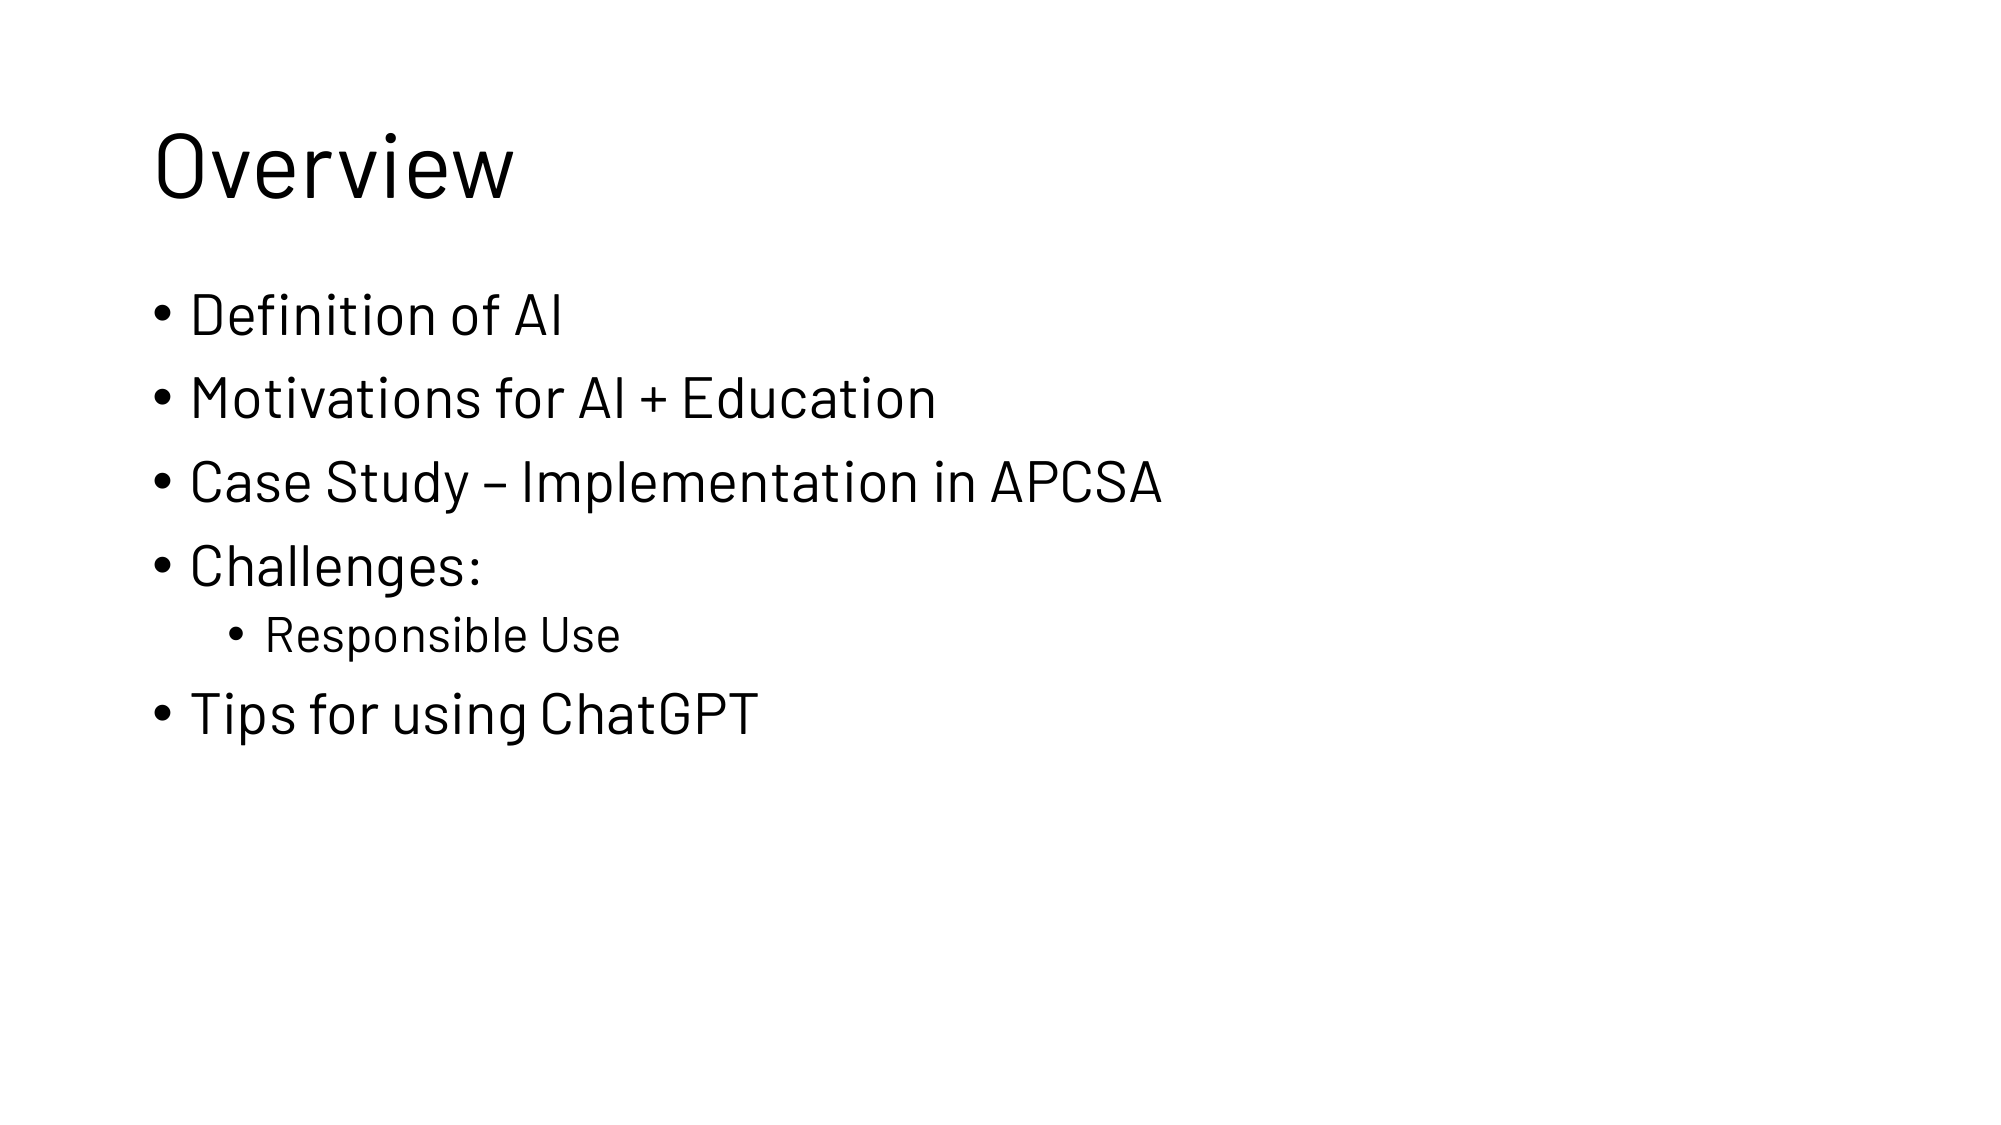

# Overview
Definition of AI
Motivations for AI + Education
Case Study – Implementation in APCSA
Challenges:
Responsible Use
Tips for using ChatGPT